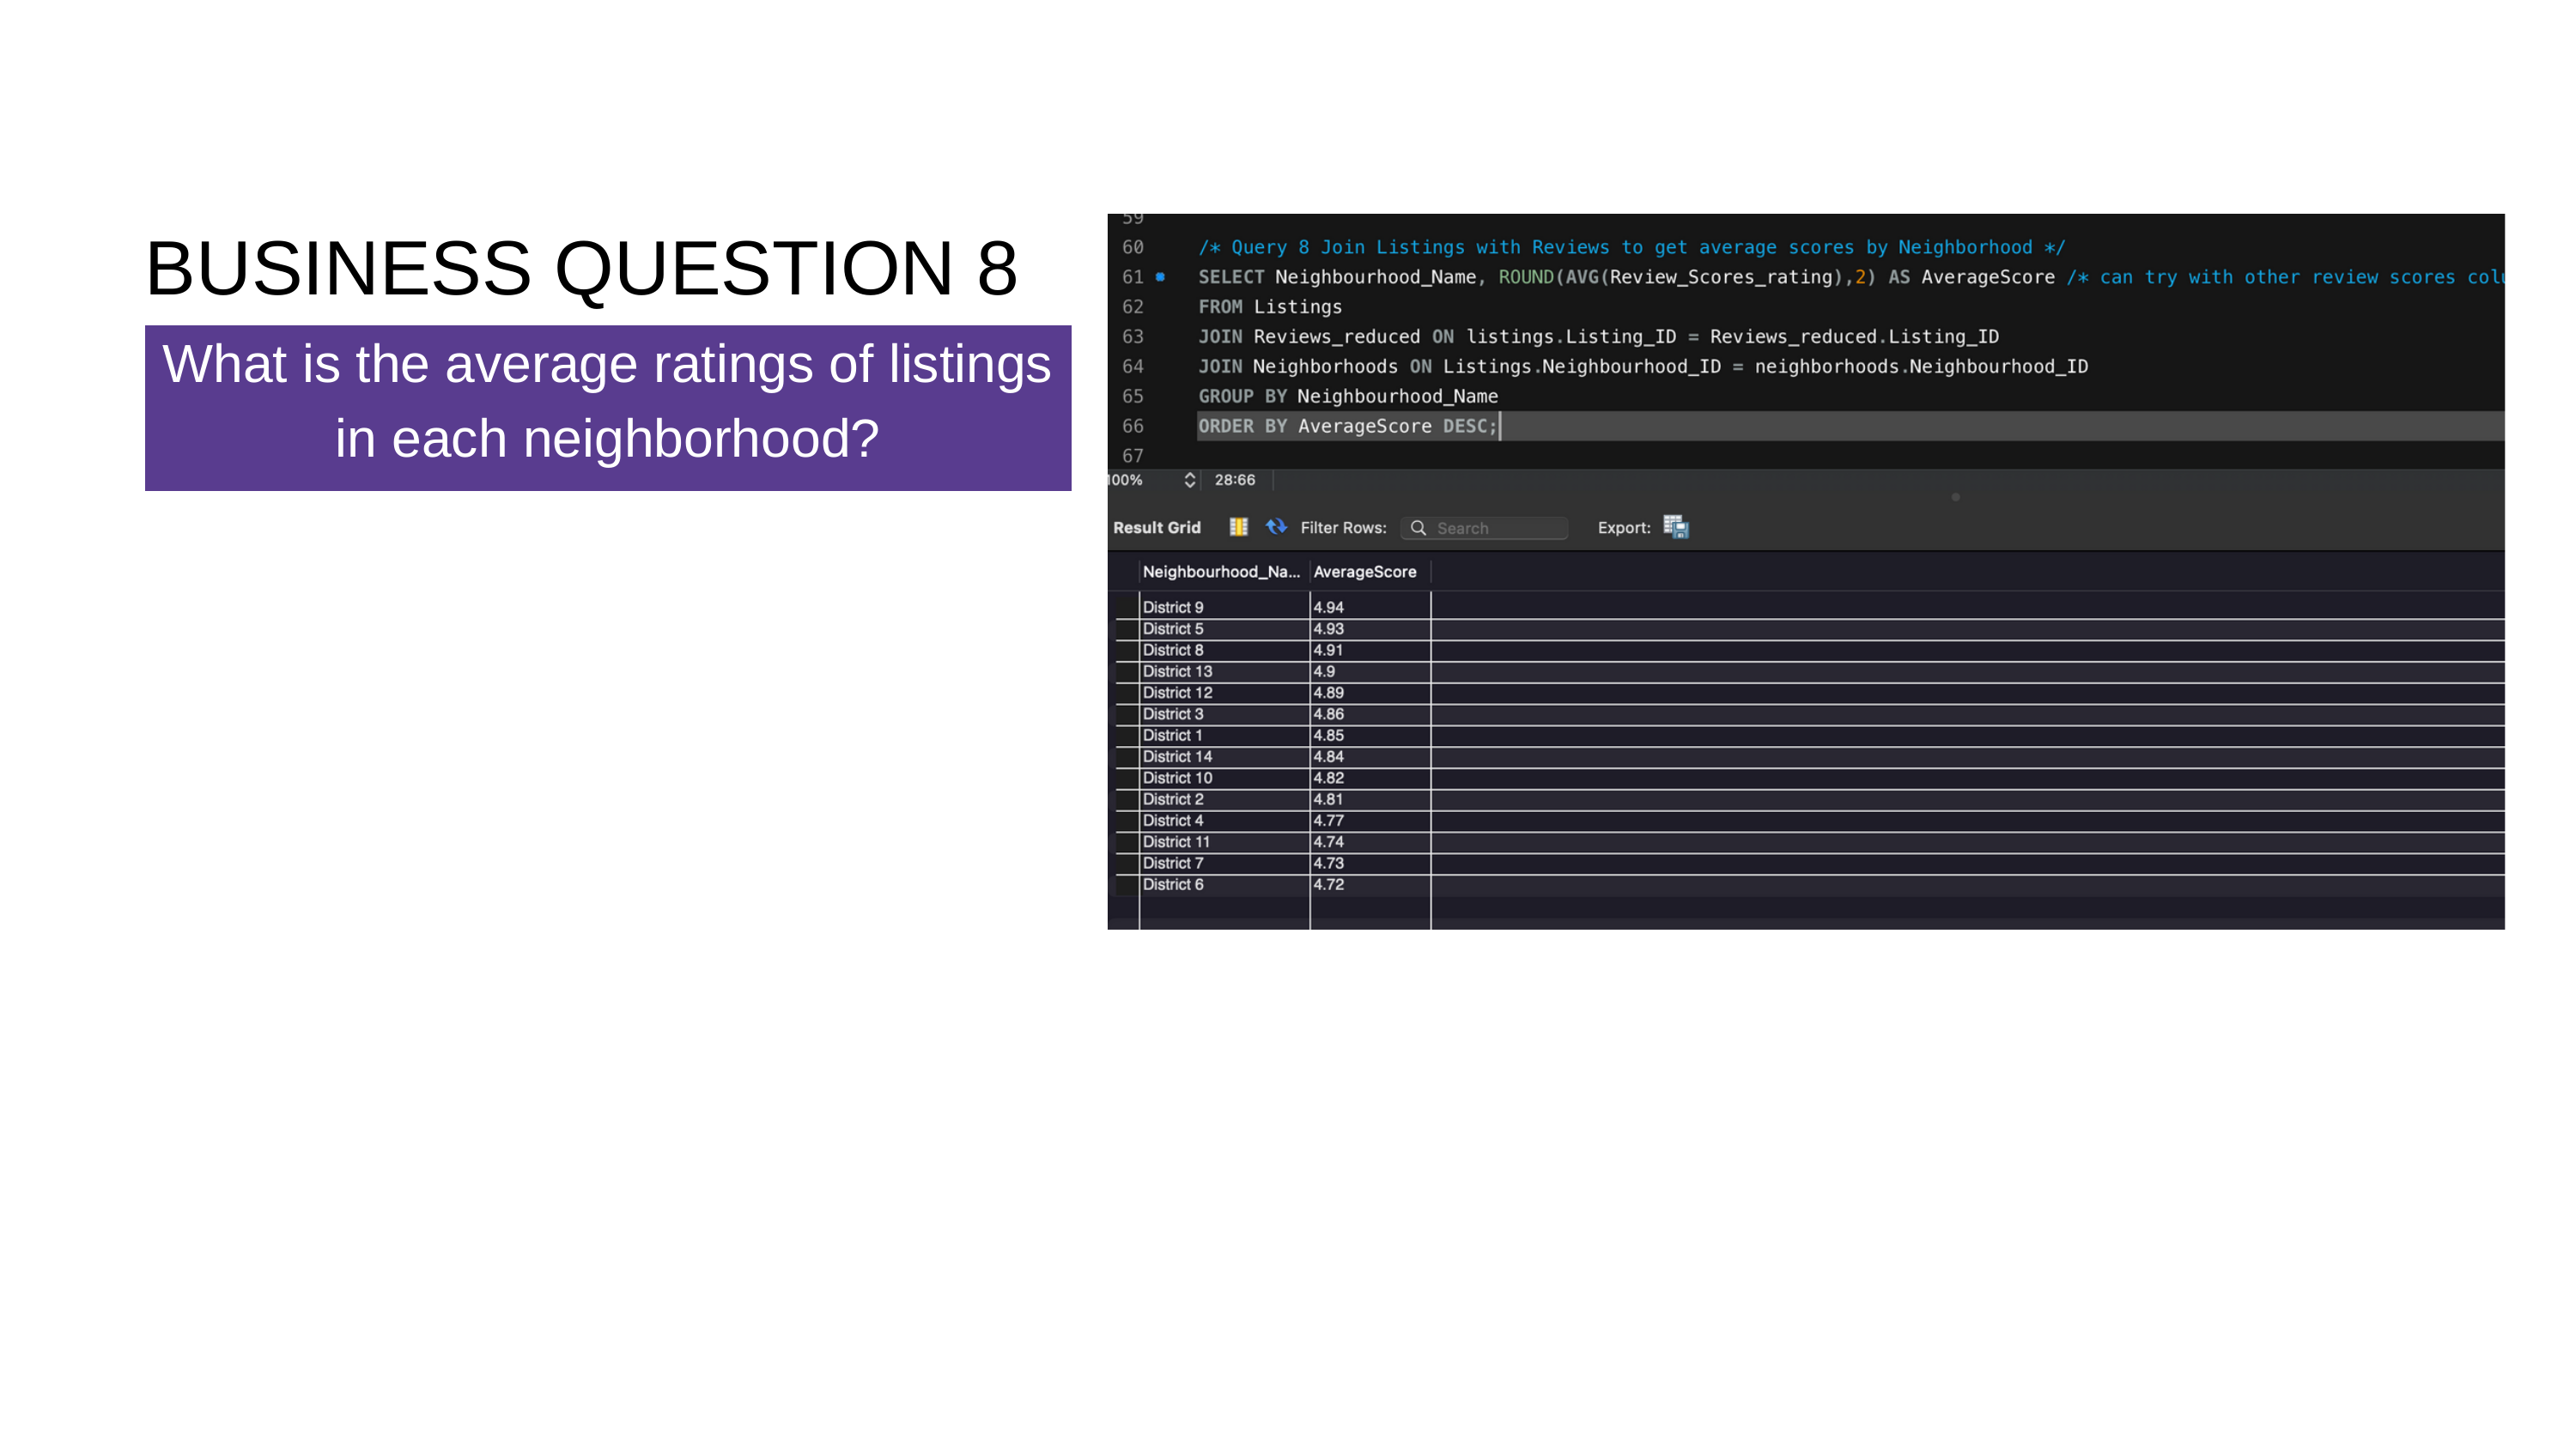

BUSINESS QUESTION 8

What is the average ratings of listings in each neighborhood?